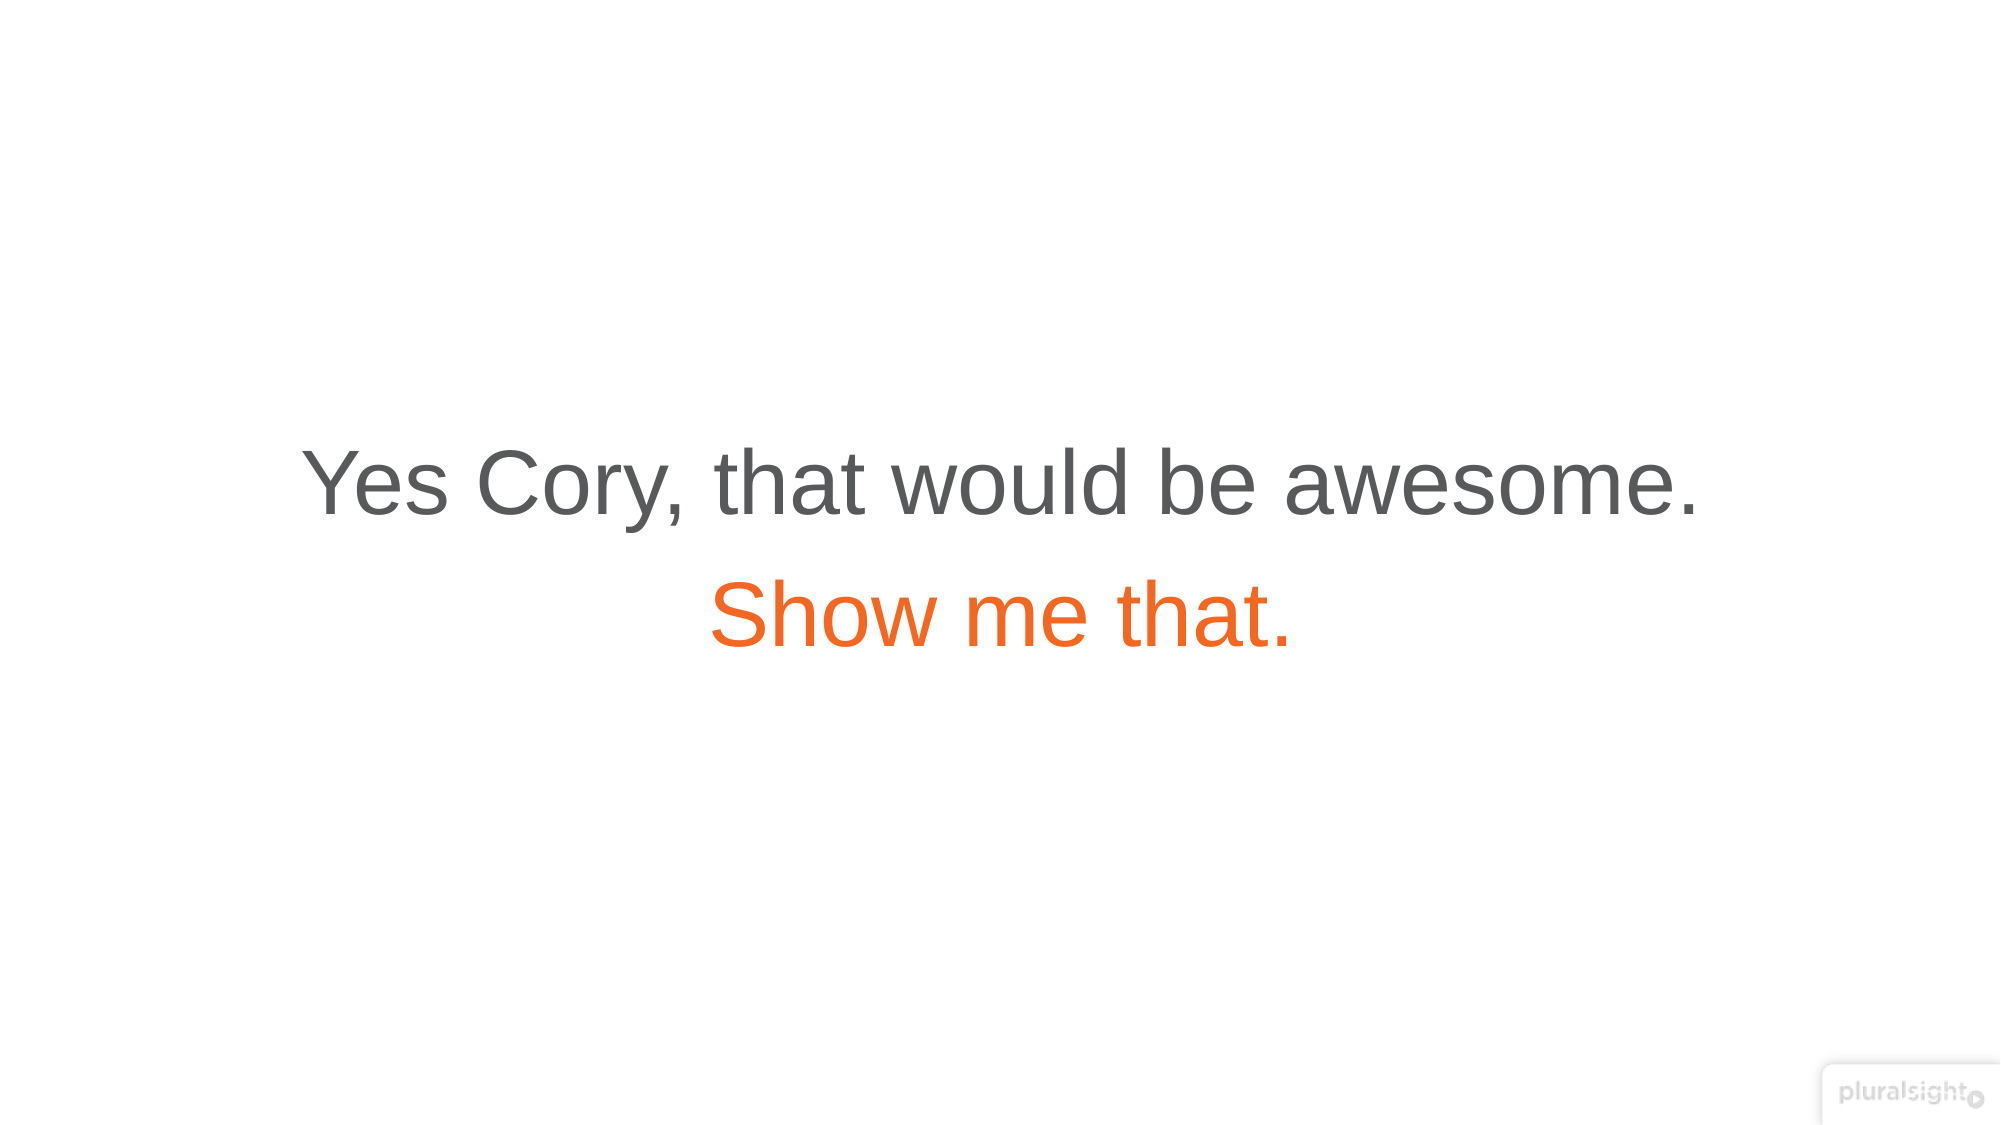

Yes Cory, that would be awesome.
Show me that.